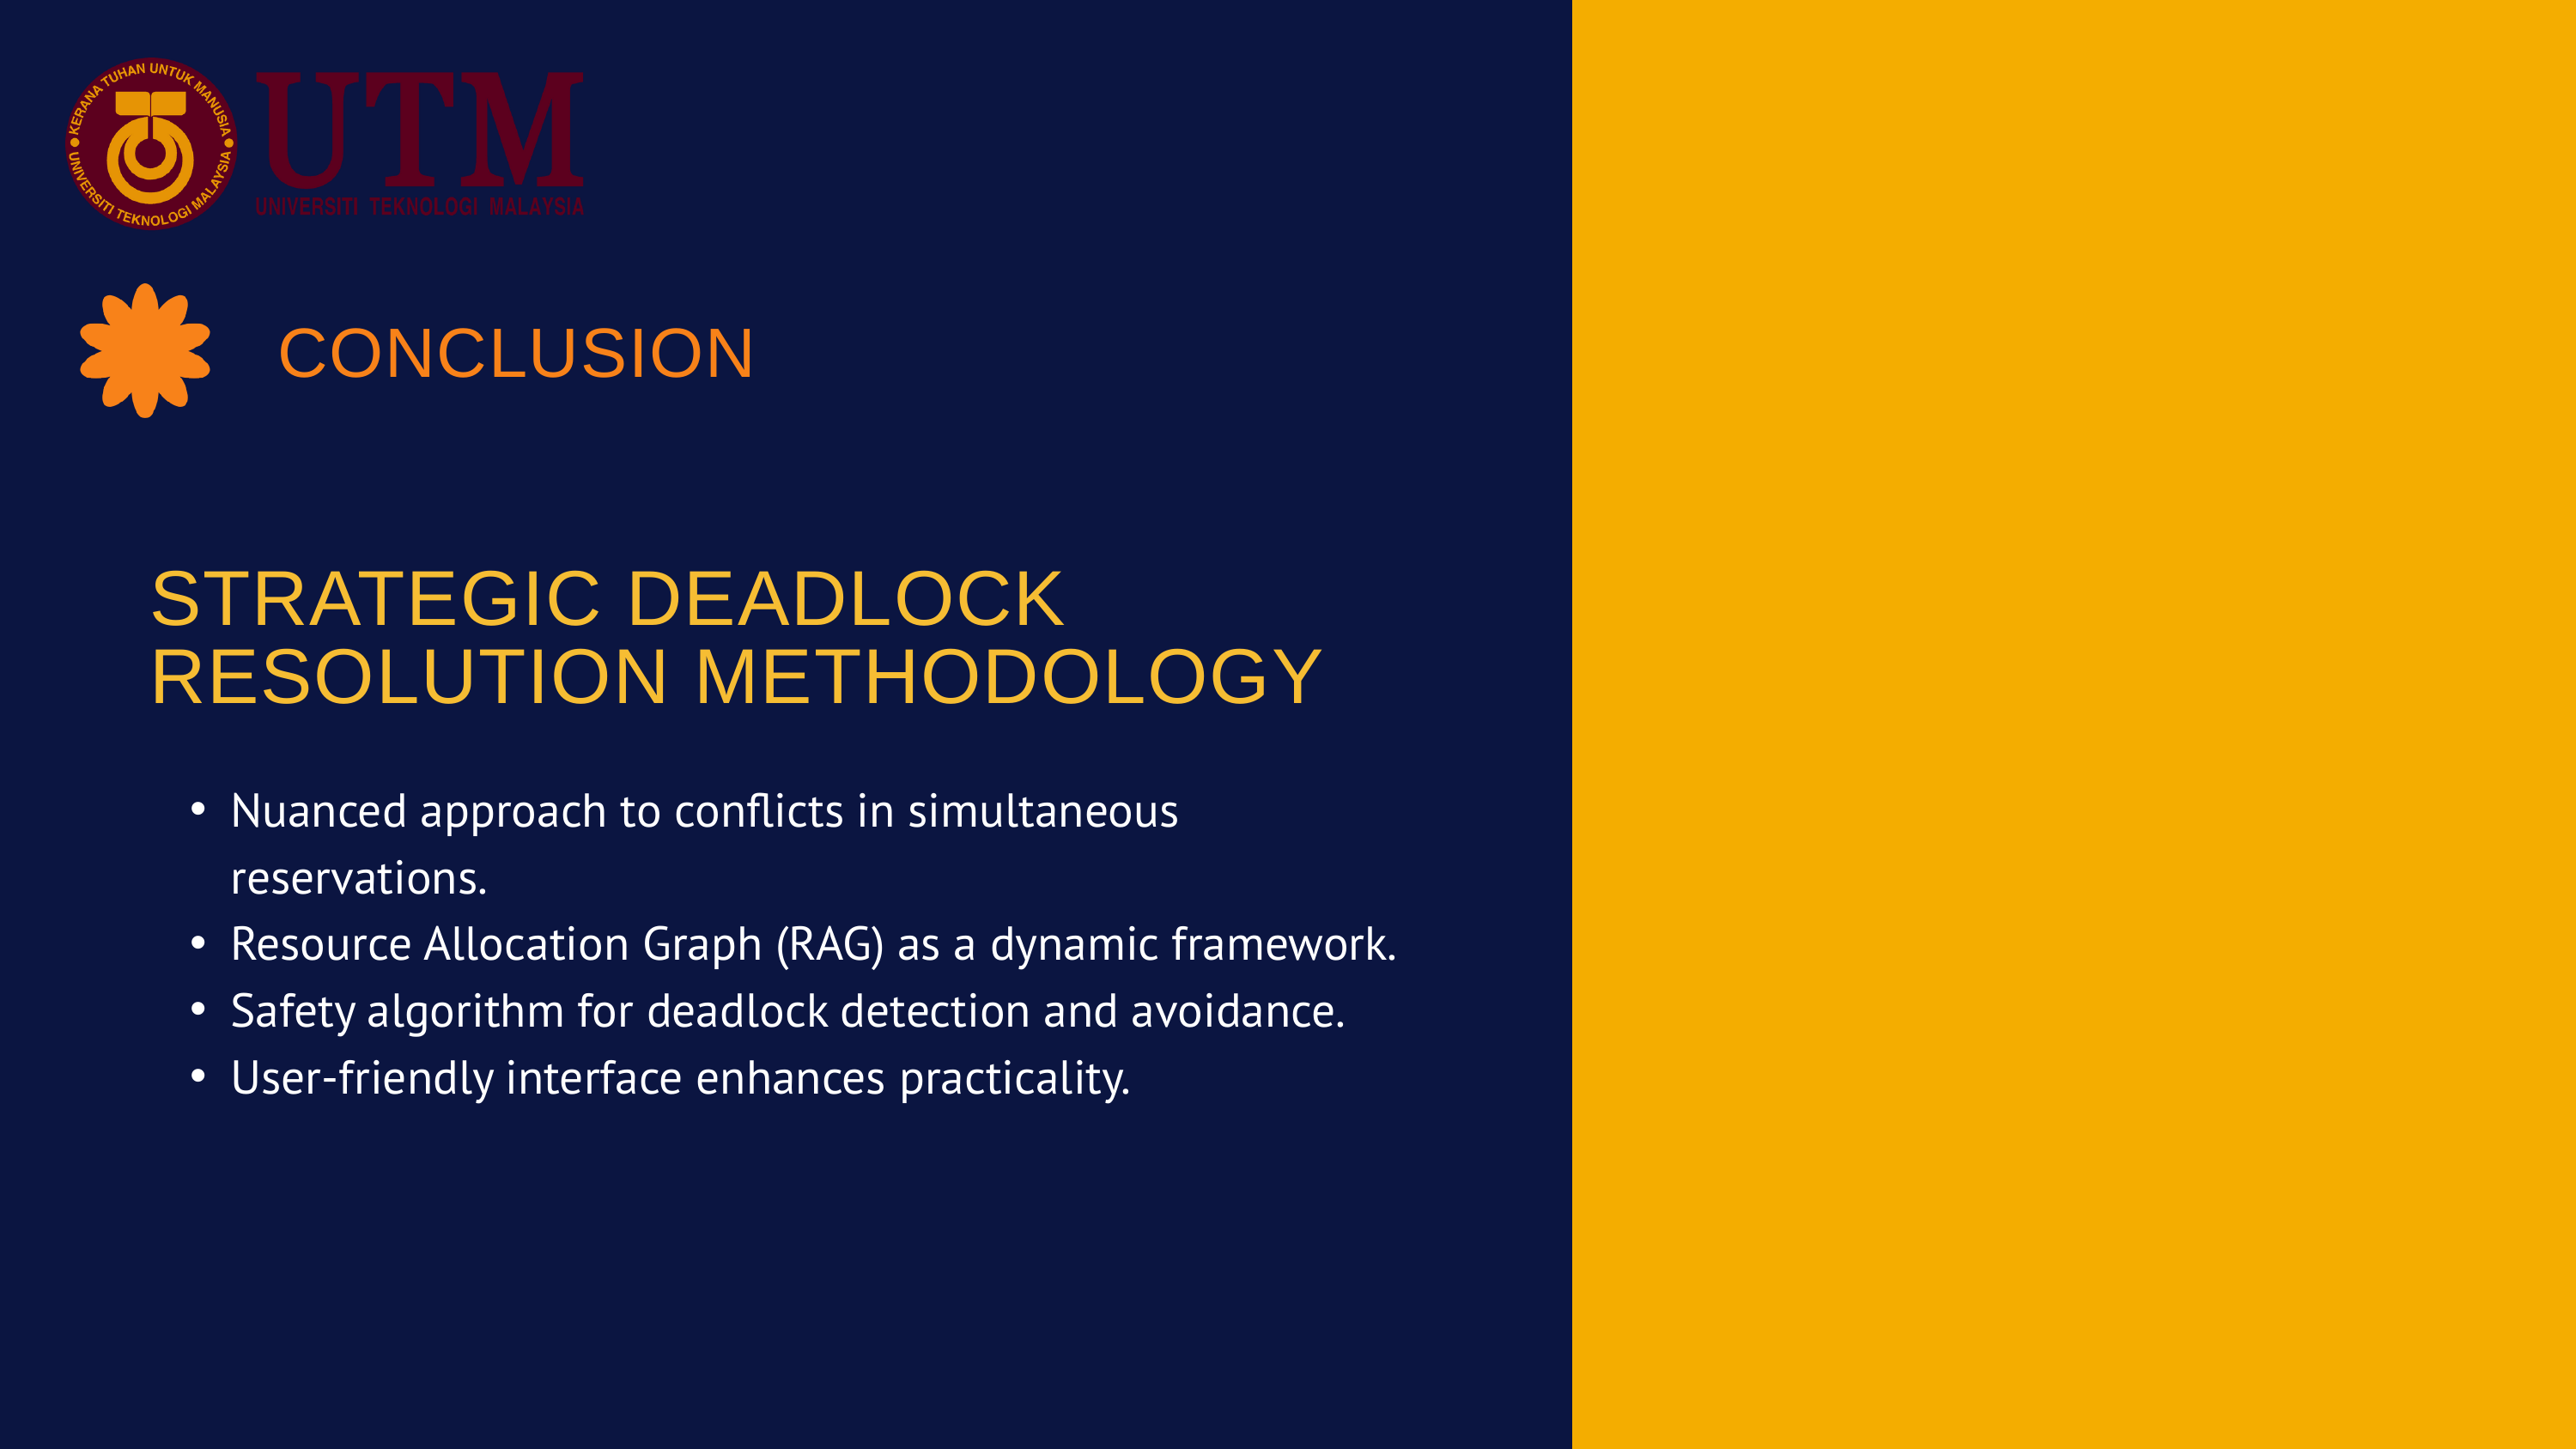

CONCLUSION
STRATEGIC DEADLOCK RESOLUTION METHODOLOGY
Nuanced approach to conflicts in simultaneous reservations.
Resource Allocation Graph (RAG) as a dynamic framework.
Safety algorithm for deadlock detection and avoidance.
User-friendly interface enhances practicality.